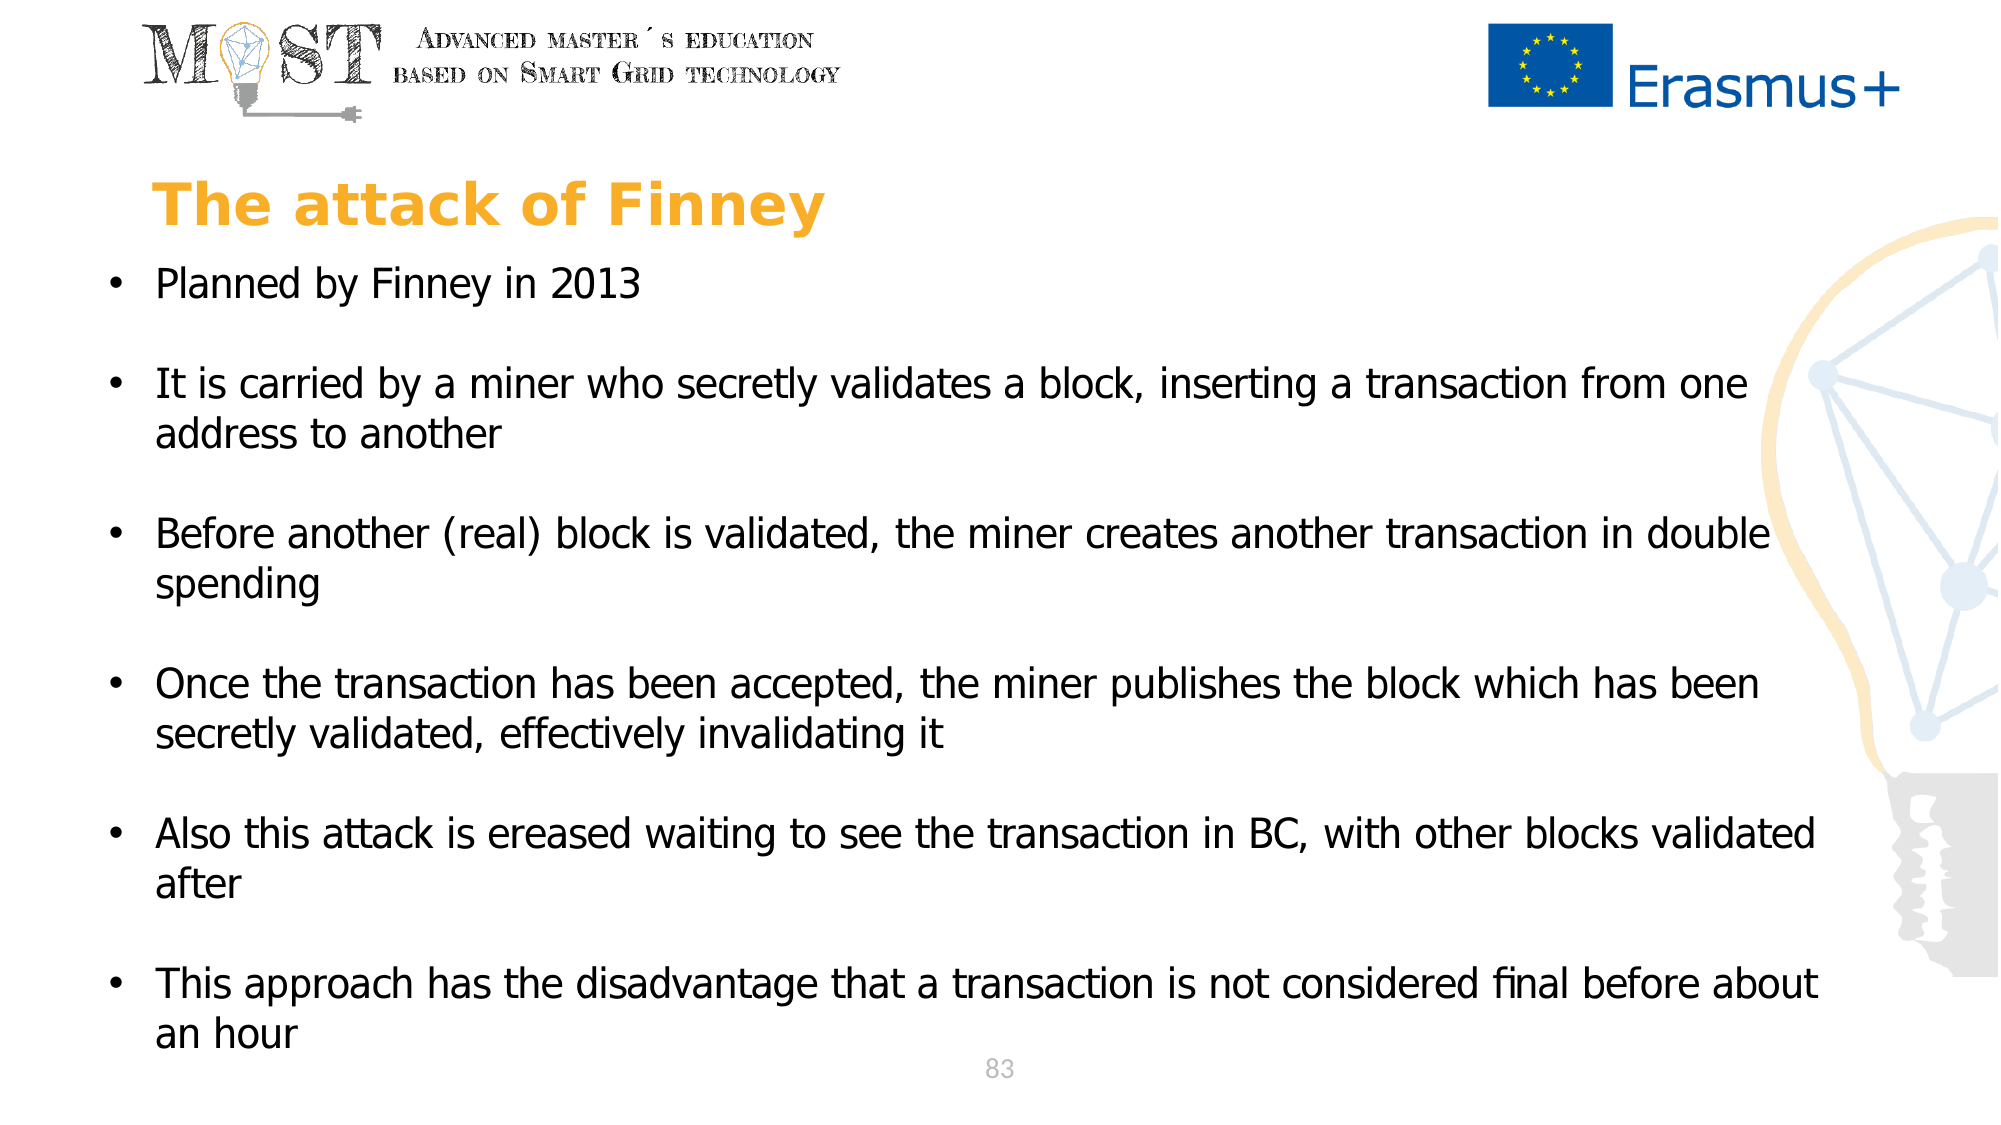

# The attack of Finney
Planned by Finney in 2013

It is carried by a miner who secretly validates a block, inserting a transaction from one address to another

Before another (real) block is validated, the miner creates another transaction in double spending

Once the transaction has been accepted, the miner publishes the block which has been secretly validated, effectively invalidating it

Also this attack is ereased waiting to see the transaction in BC, with other blocks validated after

This approach has the disadvantage that a transaction is not considered final before about an hour
83